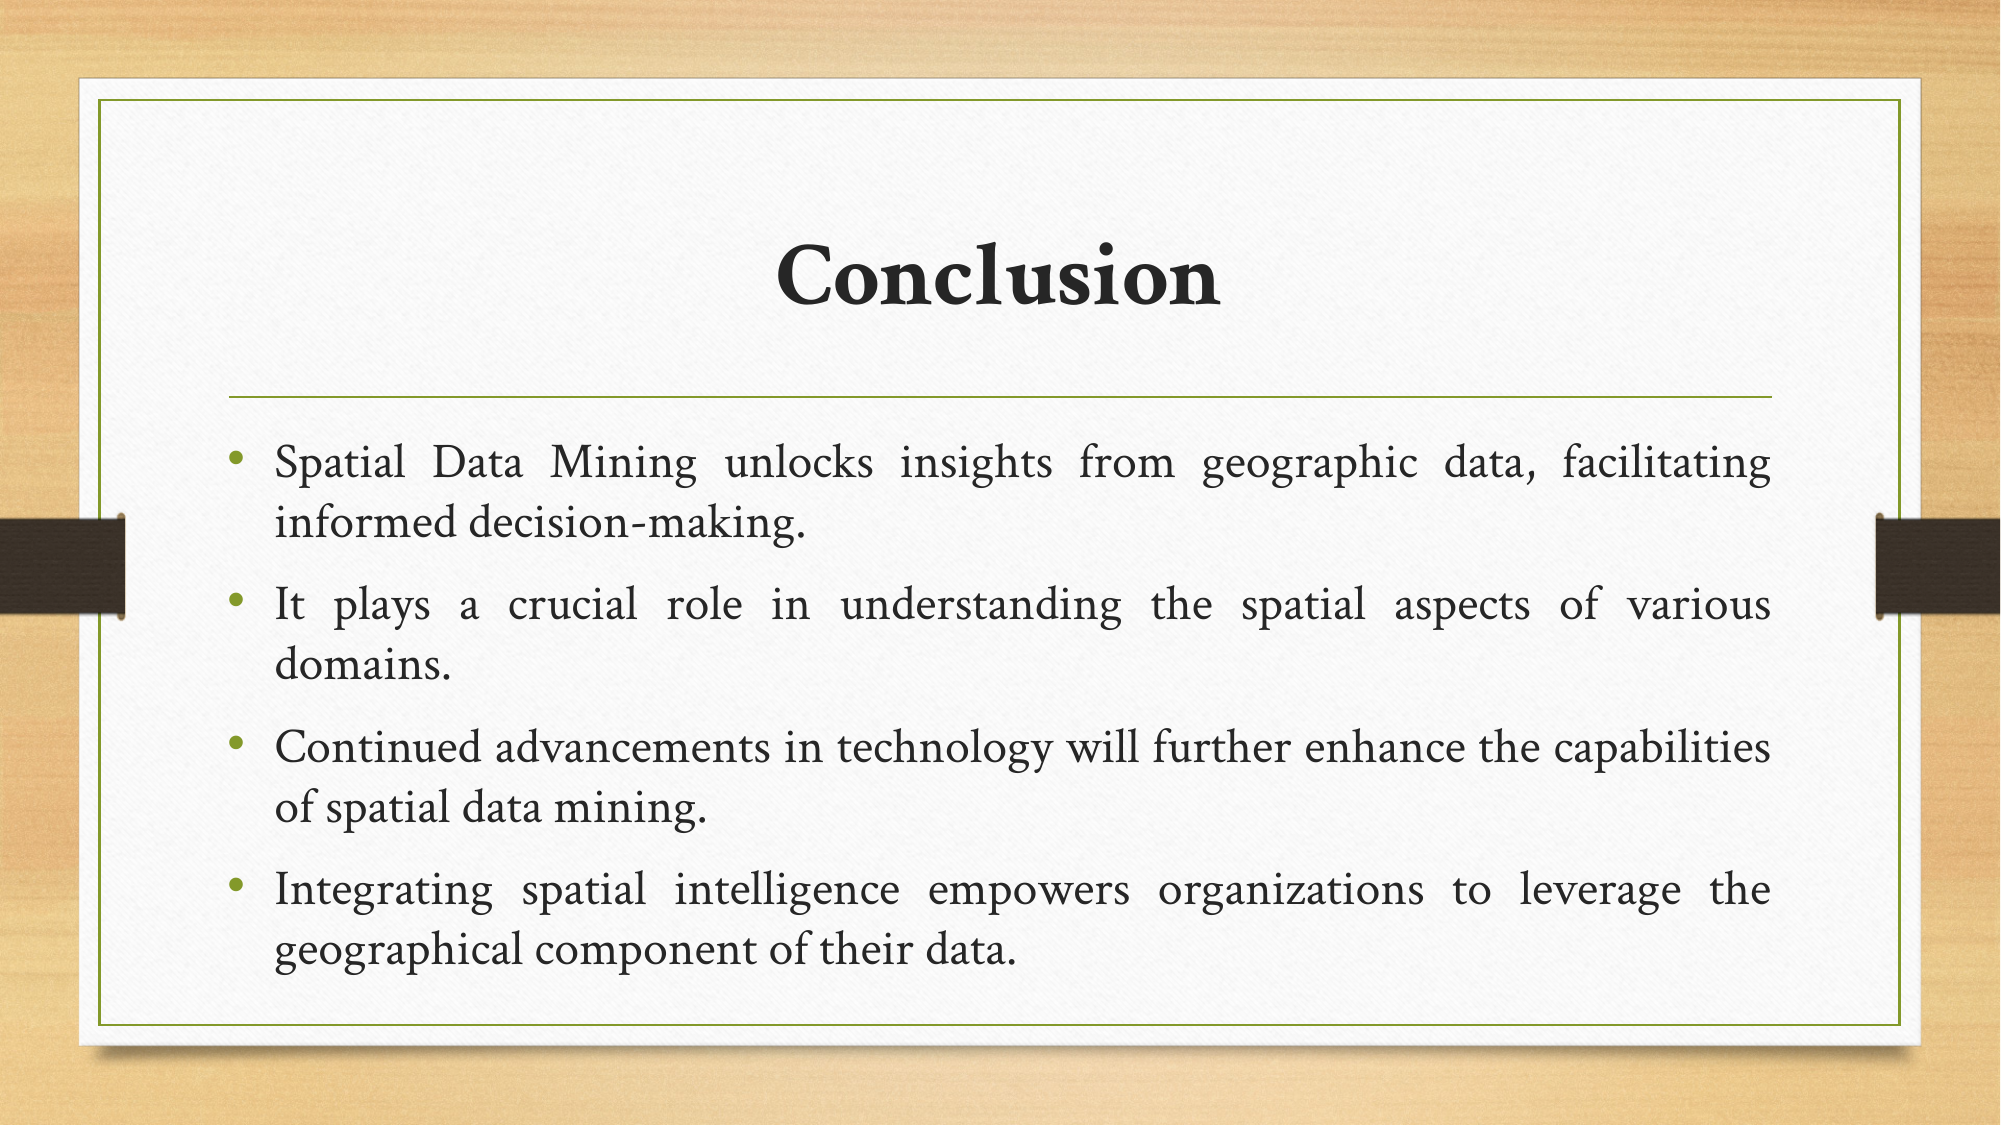

# Conclusion
Spatial Data Mining unlocks insights from geographic data, facilitating informed decision-making.
It plays a crucial role in understanding the spatial aspects of various domains.
Continued advancements in technology will further enhance the capabilities of spatial data mining.
Integrating spatial intelligence empowers organizations to leverage the geographical component of their data.